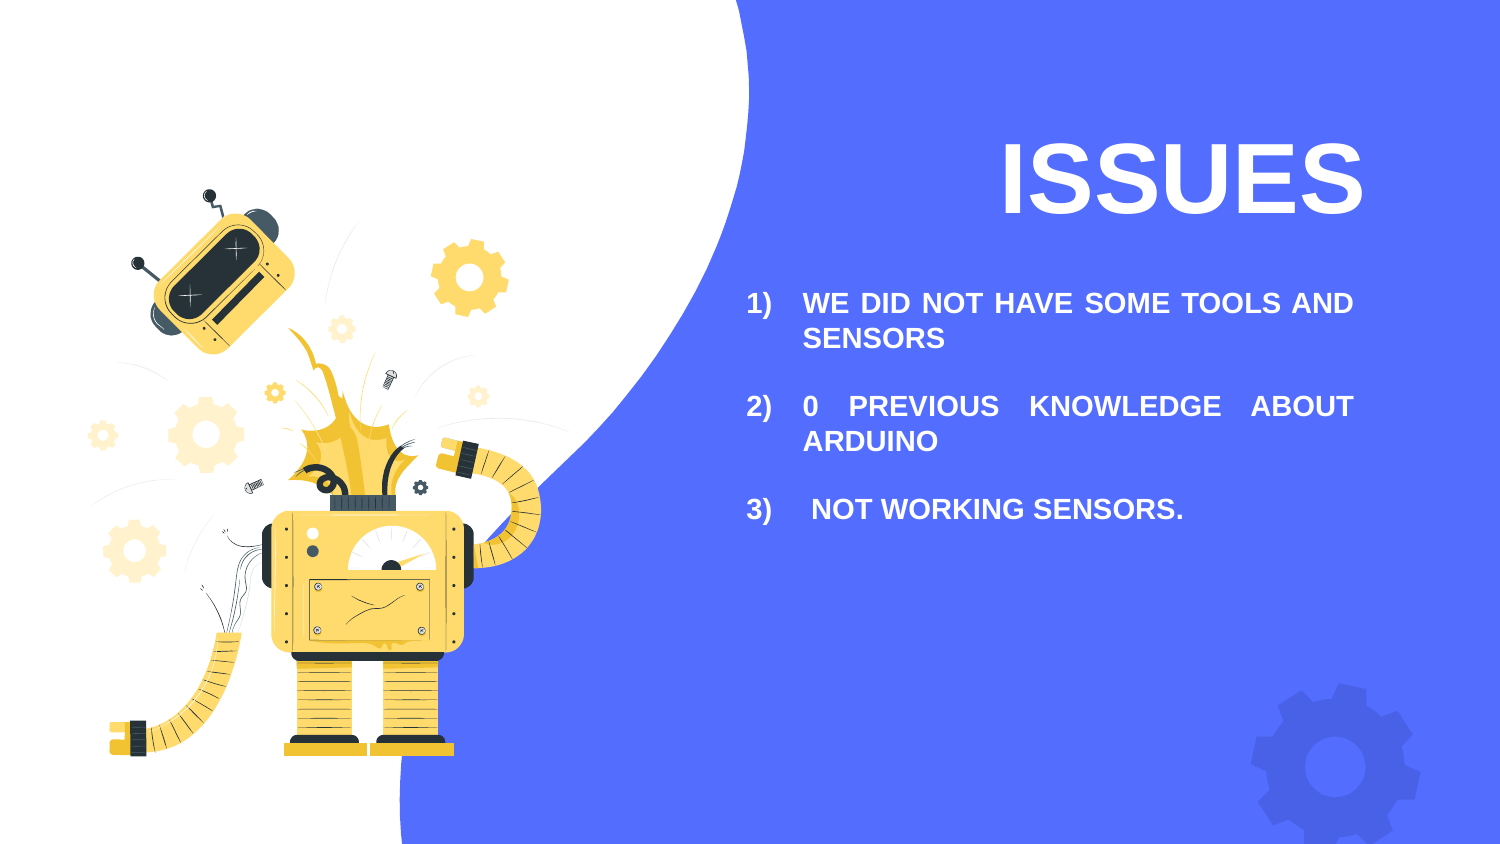

# ISSUES

WE DID NOT HAVE SOME TOOLS AND SENSORS
0 PREVIOUS KNOWLEDGE ABOUT ARDUINO
 NOT WORKING SENSORS.